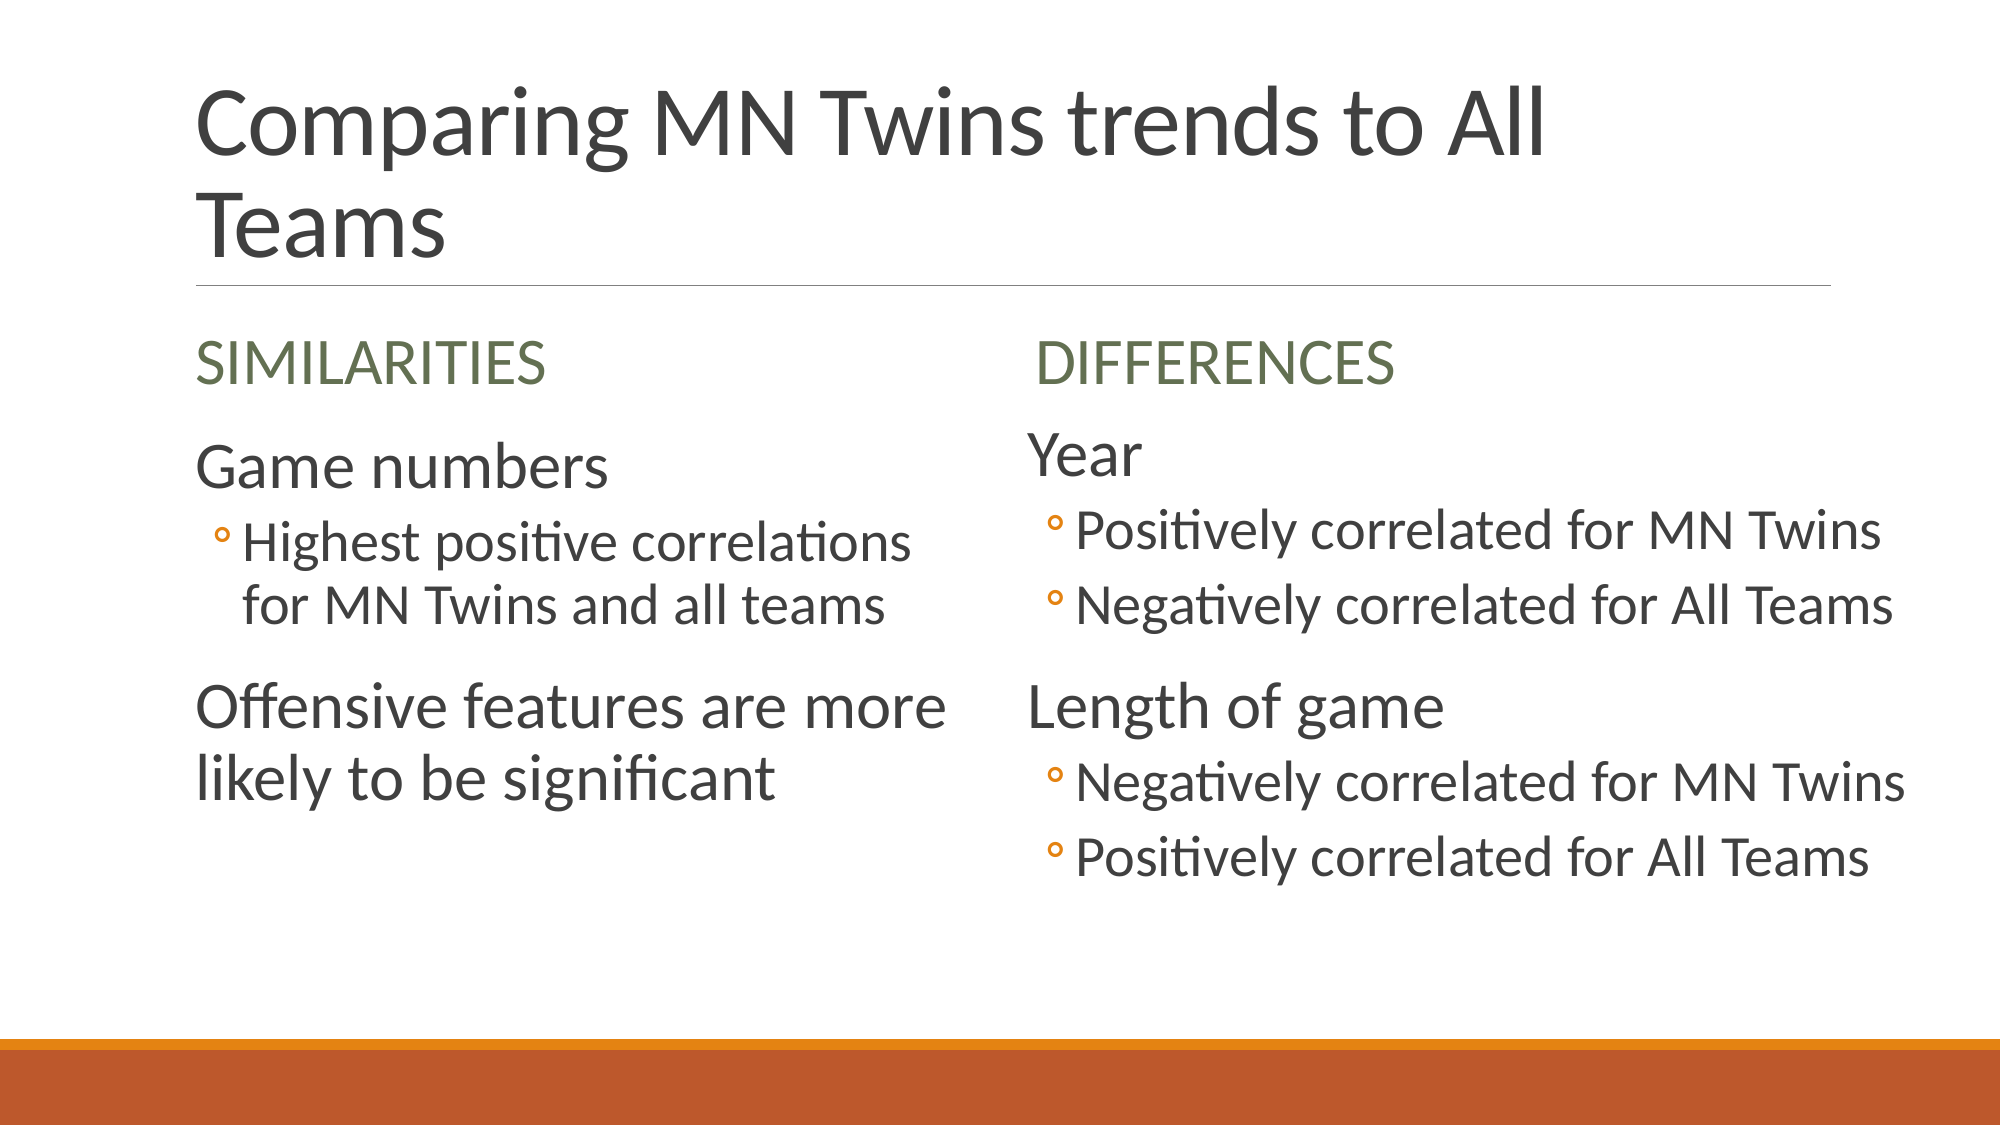

# Comparing MN Twins trends to All Teams
Similarities
Differences
Year
Positively correlated for MN Twins
Negatively correlated for All Teams
Length of game
Negatively correlated for MN Twins
Positively correlated for All Teams

Game numbers
Highest positive correlations for MN Twins and all teams
Offensive features are more likely to be significant